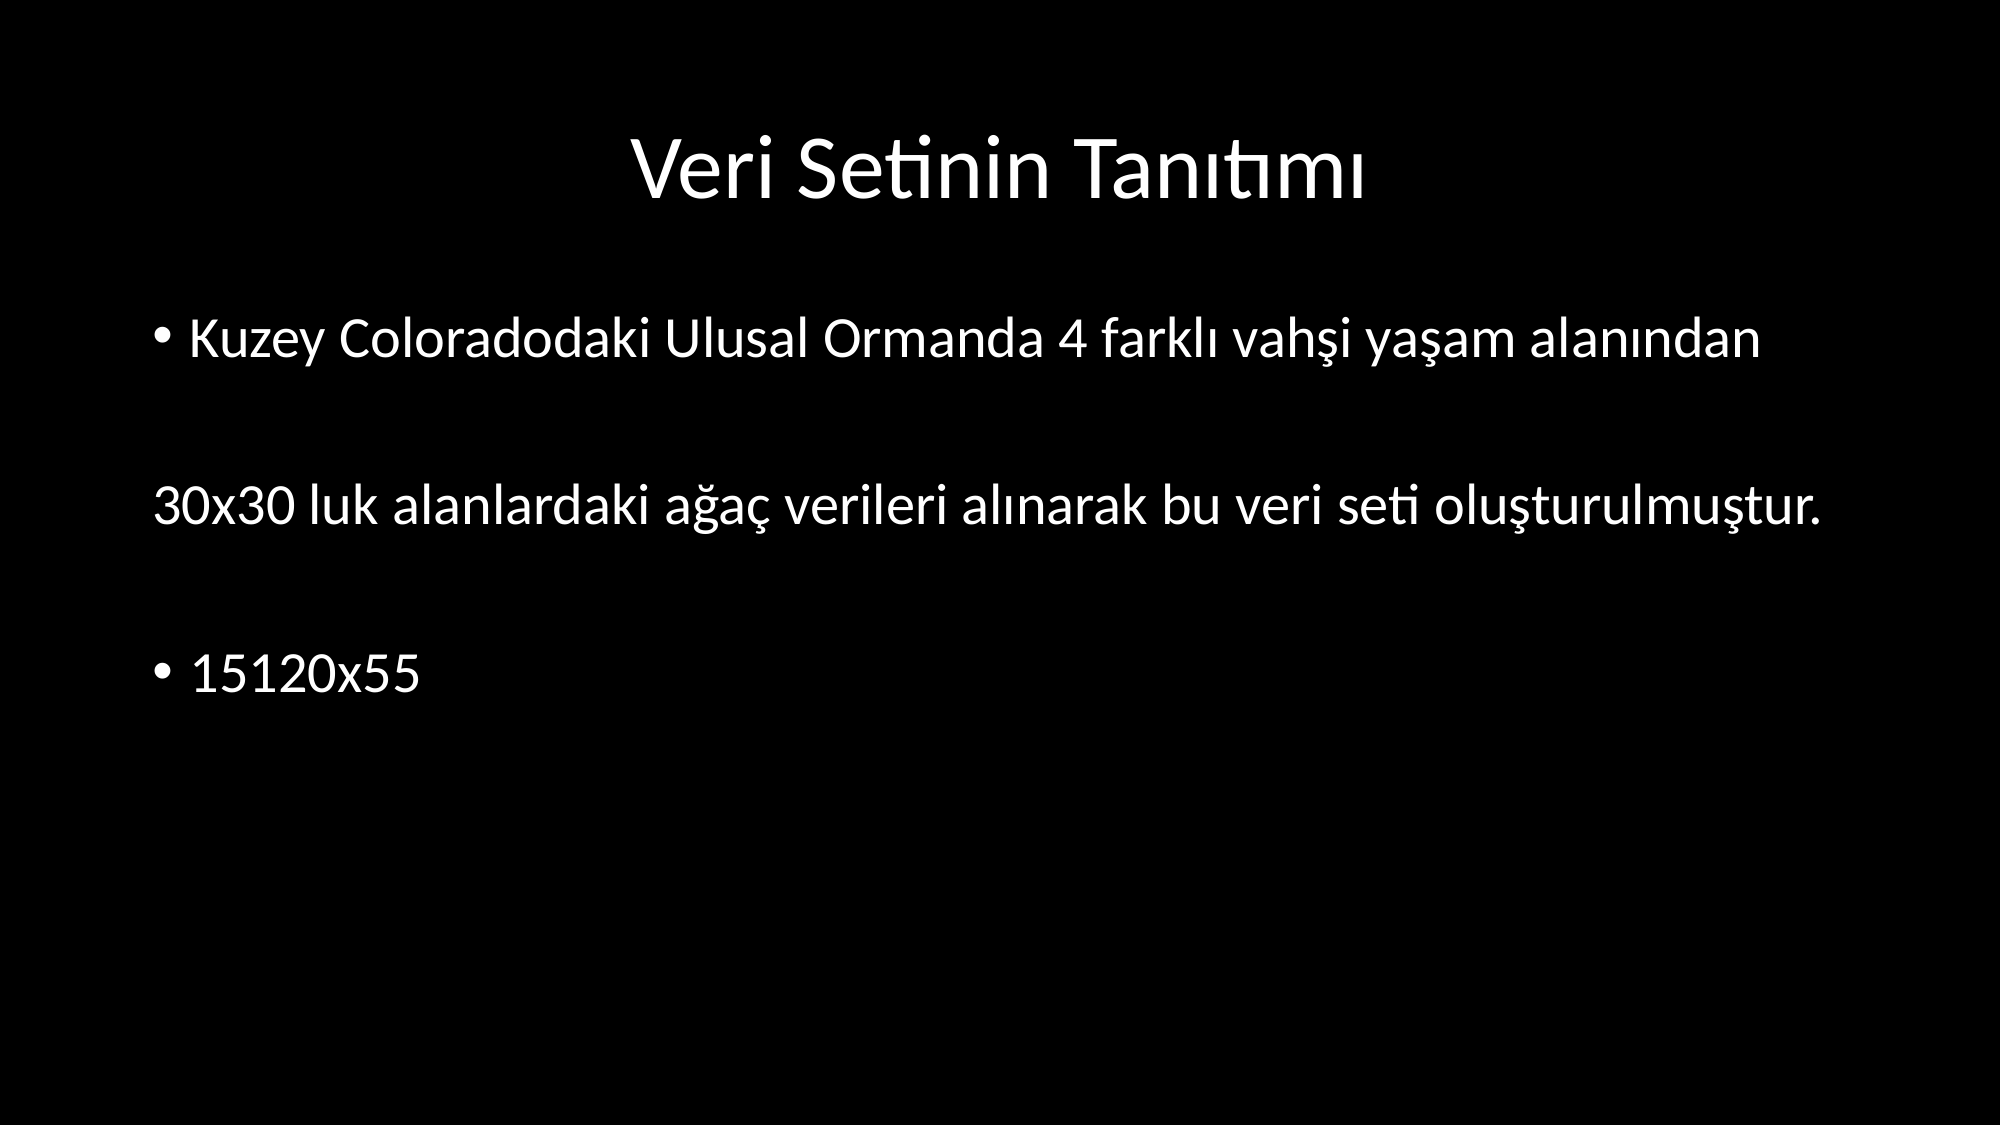

# Veri Setinin Tanıtımı
Kuzey Coloradodaki Ulusal Ormanda 4 farklı vahşi yaşam alanından

30x30 luk alanlardaki ağaç verileri alınarak bu veri seti oluşturulmuştur.

15120x55